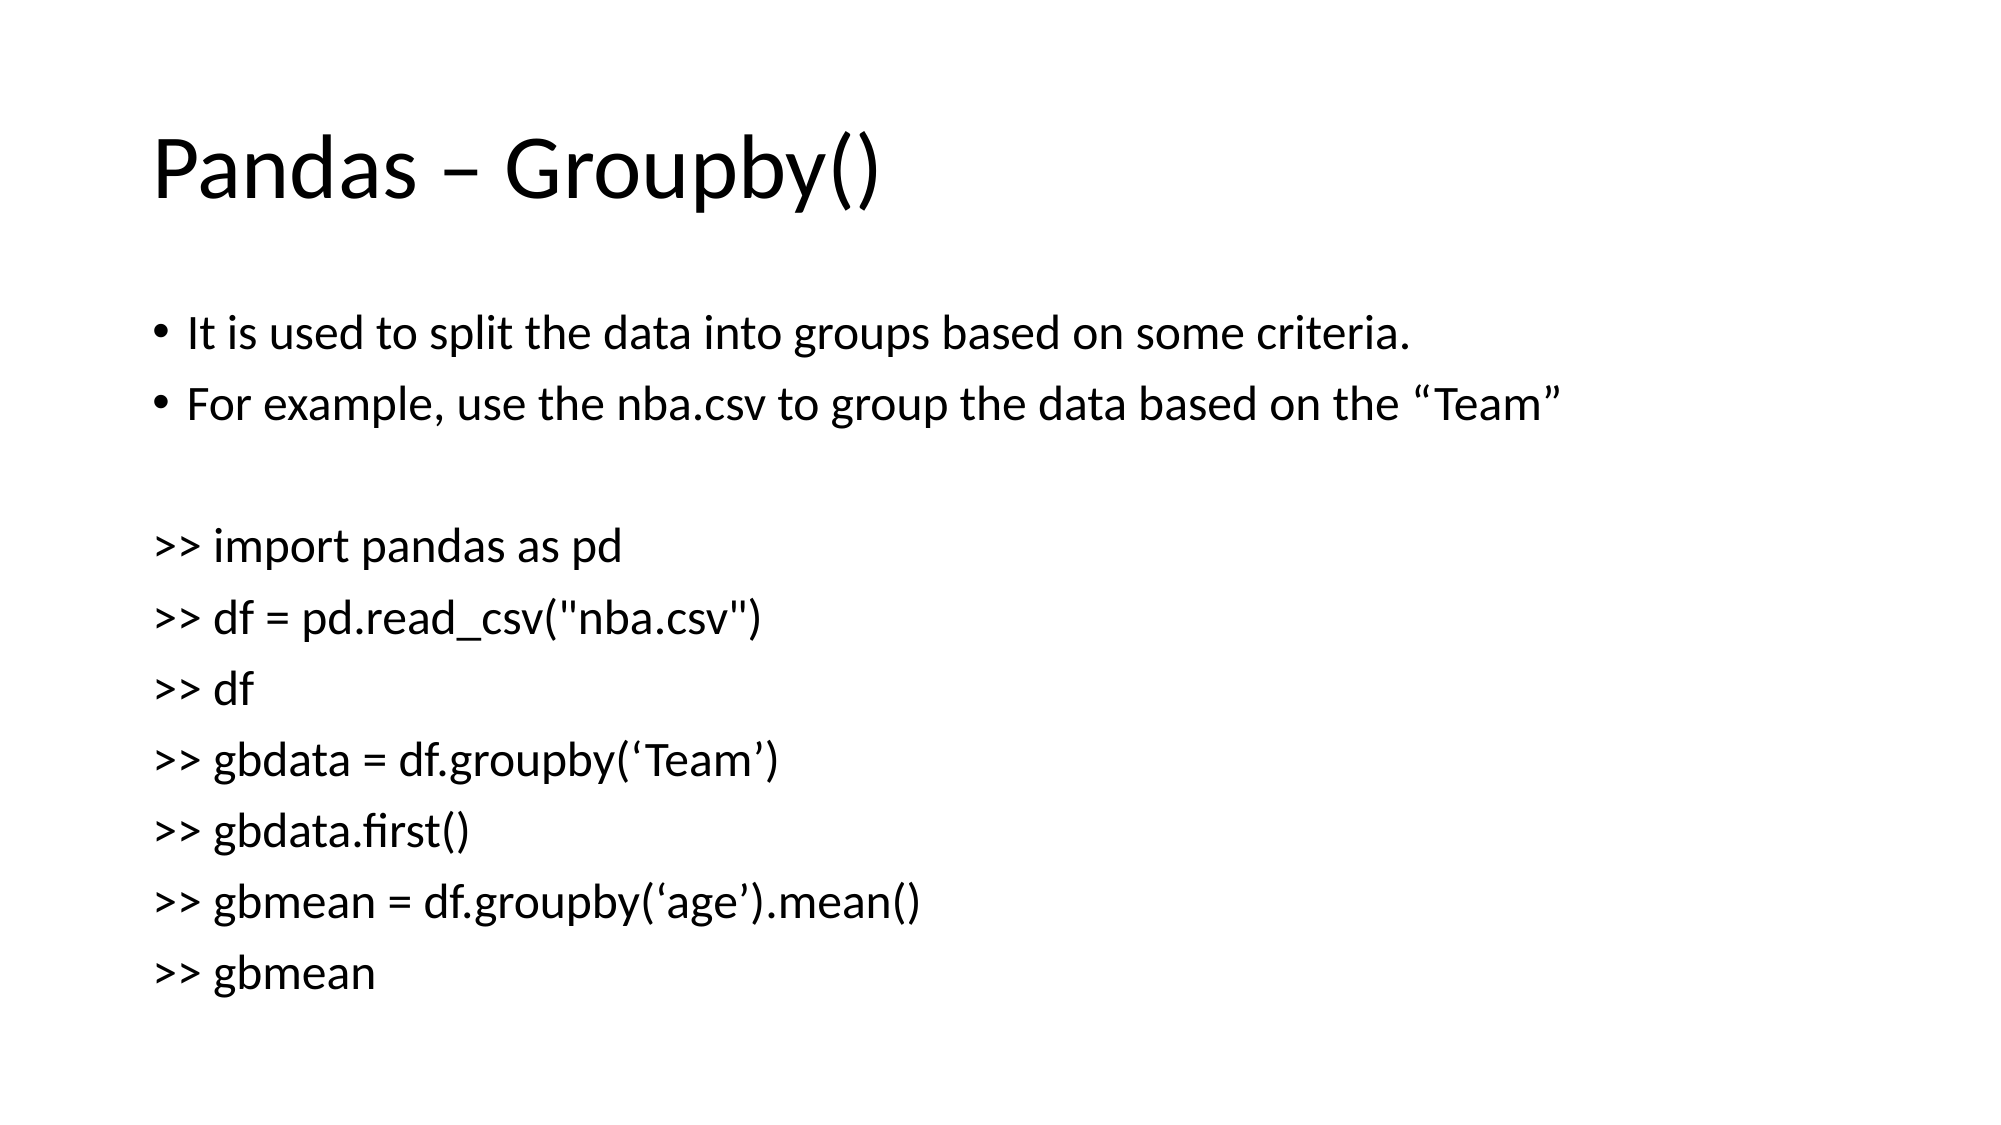

# Pandas – Groupby()
It is used to split the data into groups based on some criteria.
For example, use the nba.csv to group the data based on the “Team”

>> import pandas as pd
>> df = pd.read_csv("nba.csv")
>> df
>> gbdata = df.groupby(‘Team’)
>> gbdata.first()
>> gbmean = df.groupby(‘age’).mean()
>> gbmean